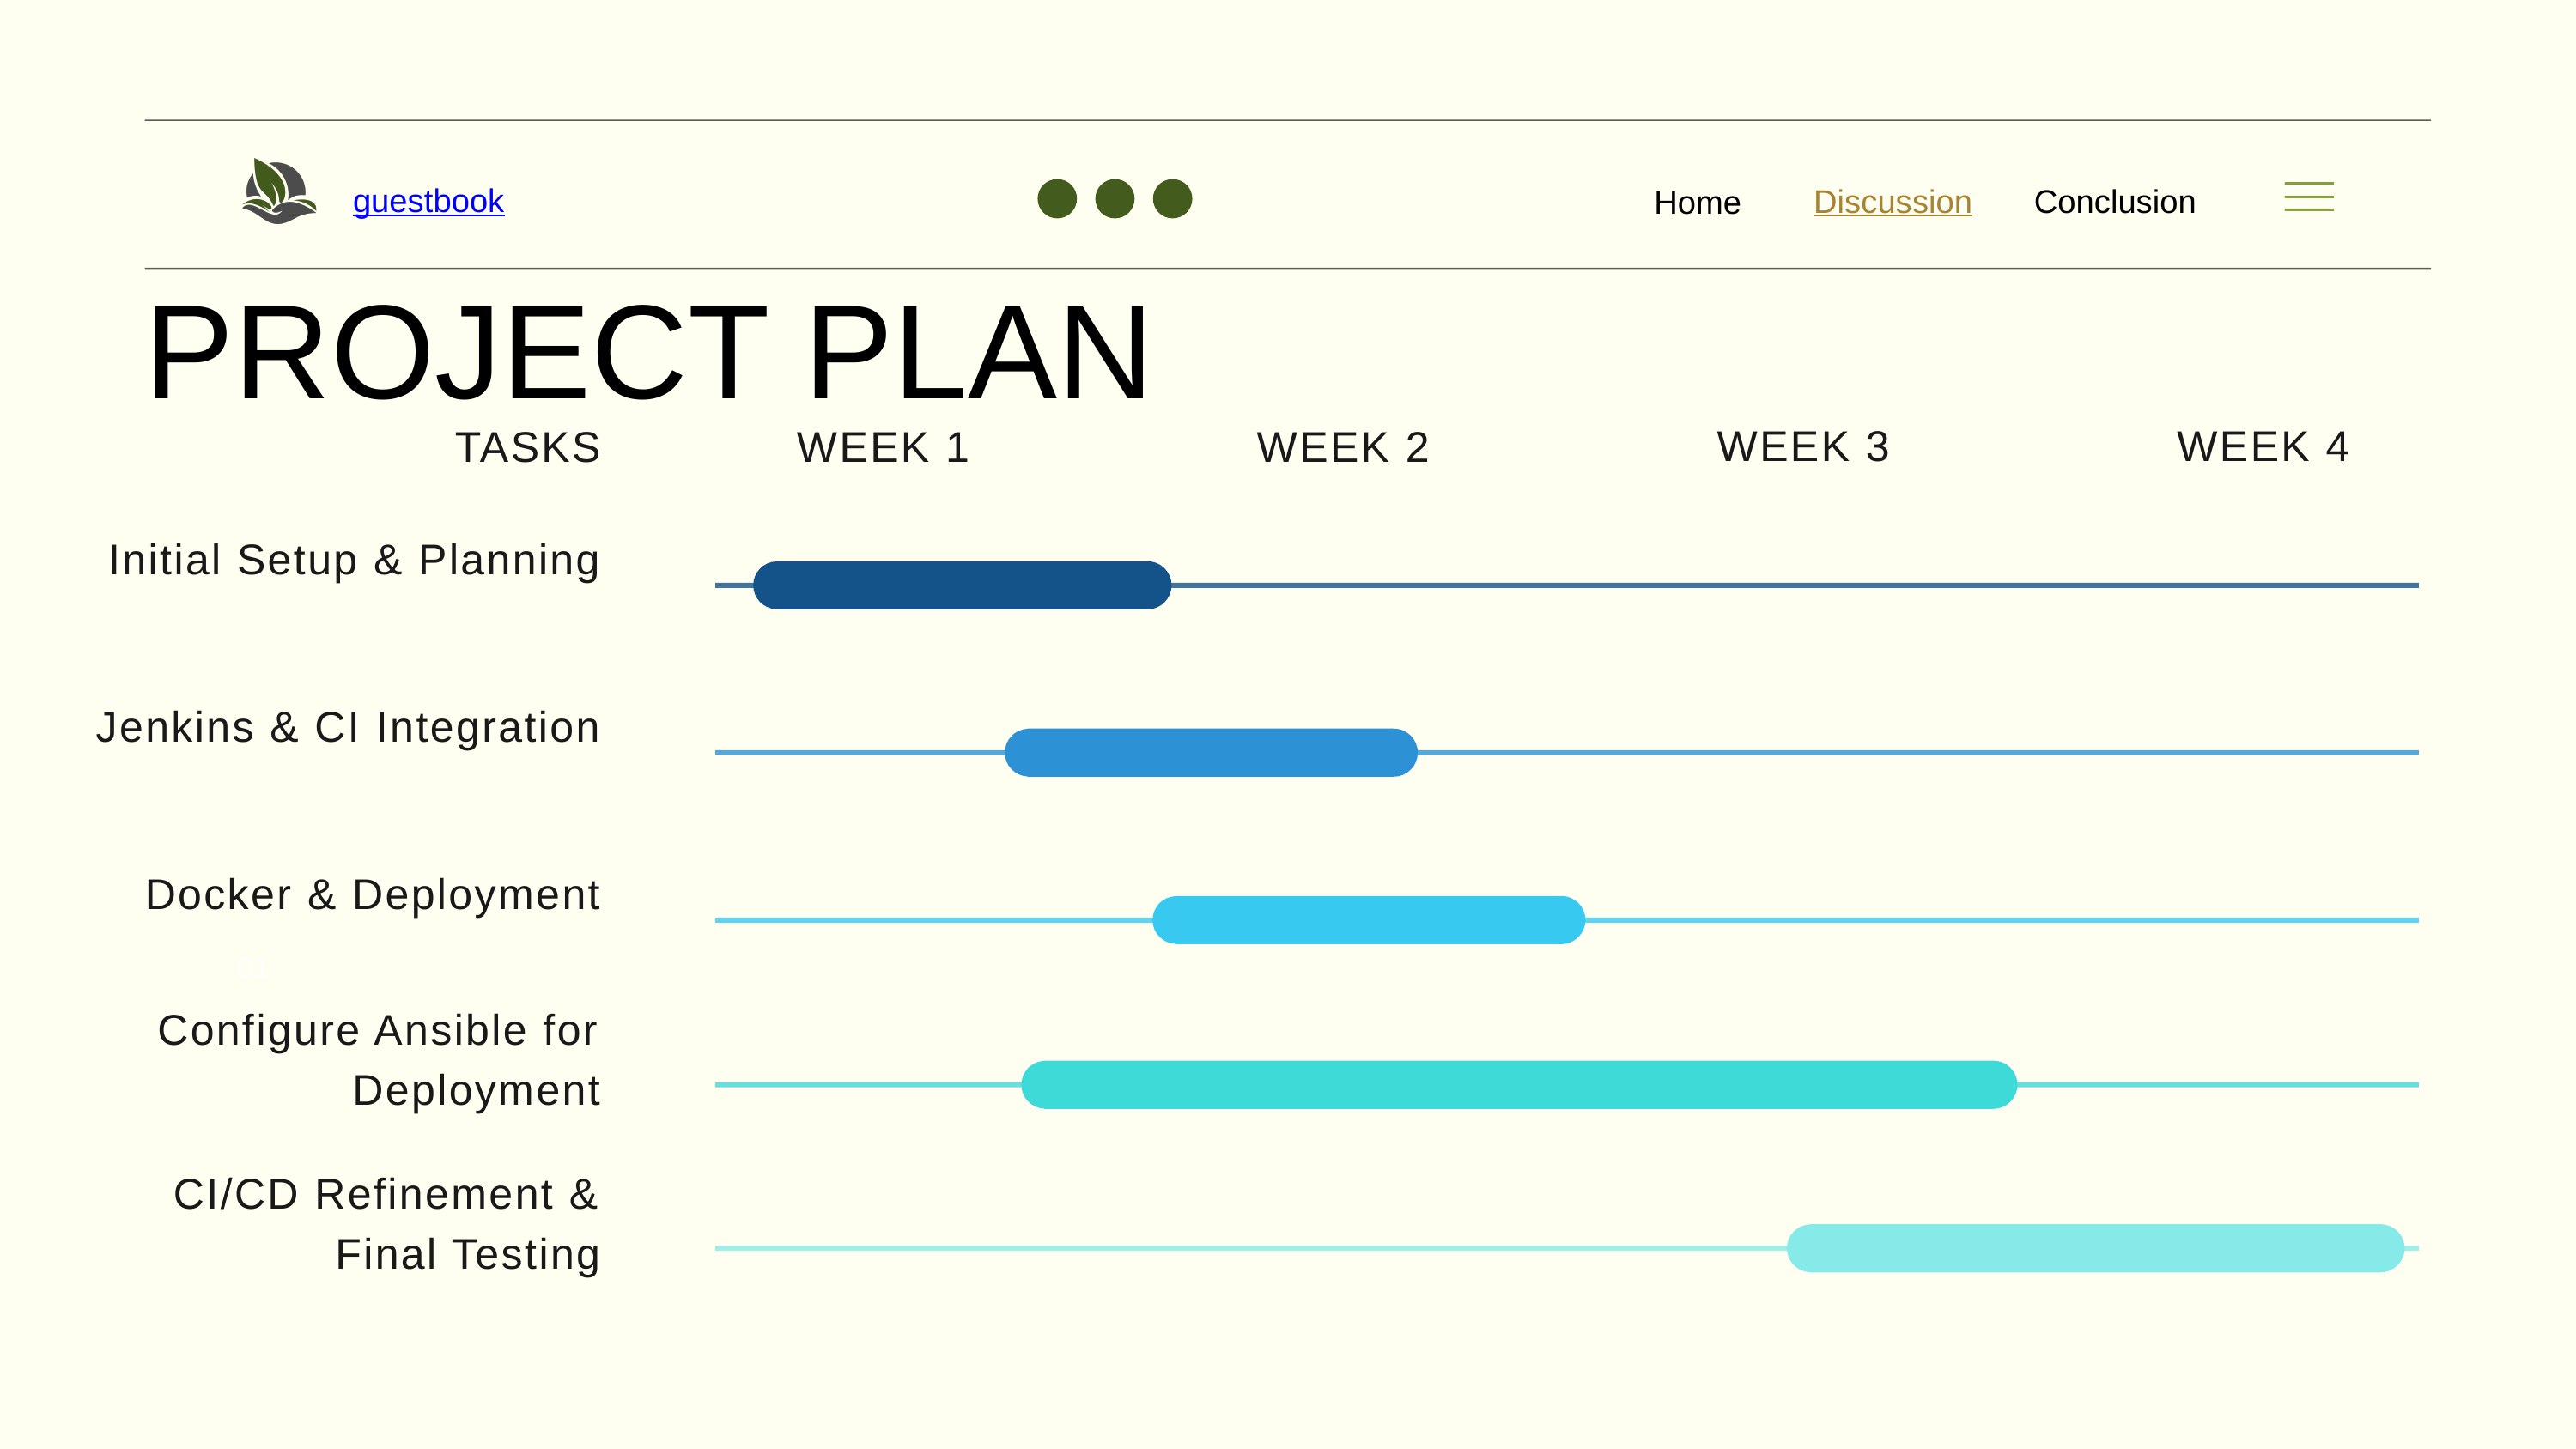

guestbook
Conclusion
Discussion
Home

PROJECT PLAN
TASKS
WEEK 1
WEEK 2
WEEK 3
WEEK 4
Initial Setup & Planning

Jenkins & CI Integration

Docker & Deployment

01
Configure Ansible for Deployment

CI/CD Refinement & Final Testing